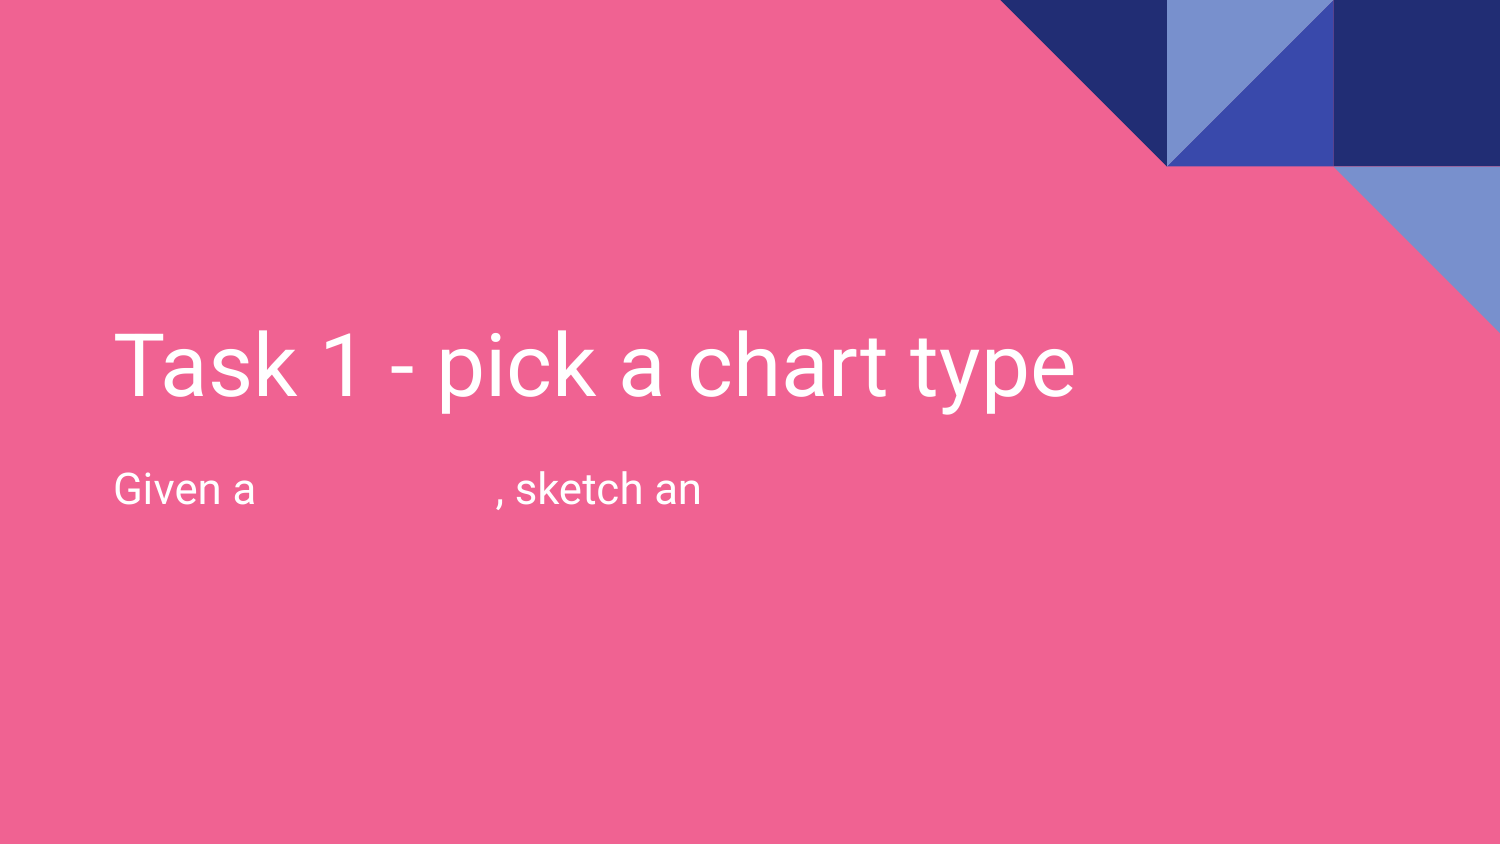

# Task 1 - pick a chart type
Given a data insight, sketch an appropriate single chart